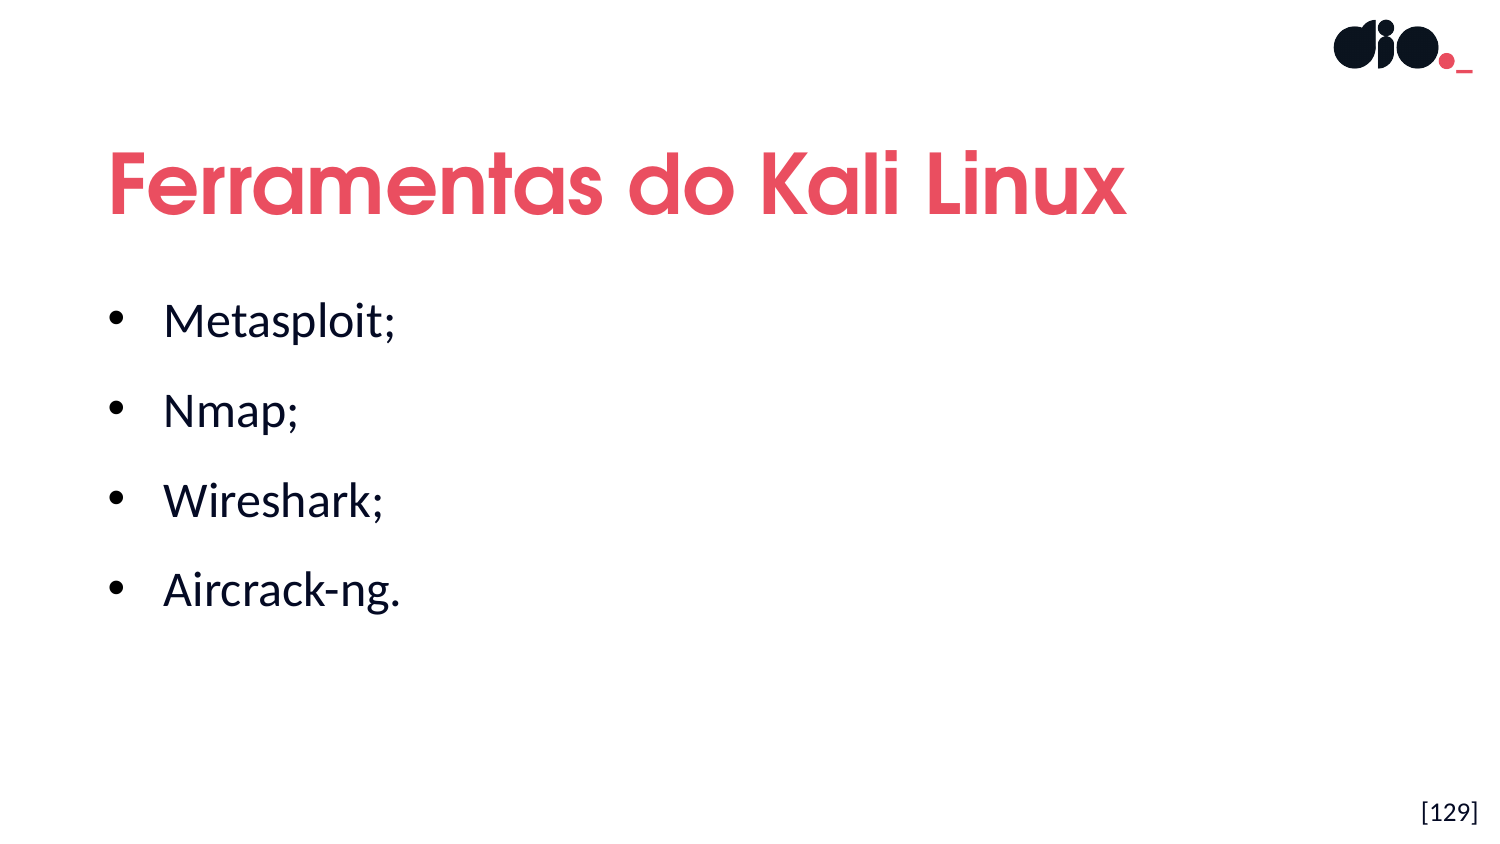

Ferramentas do Kali Linux
Metasploit;
Nmap;
Wireshark;
Aircrack-ng.
[129]